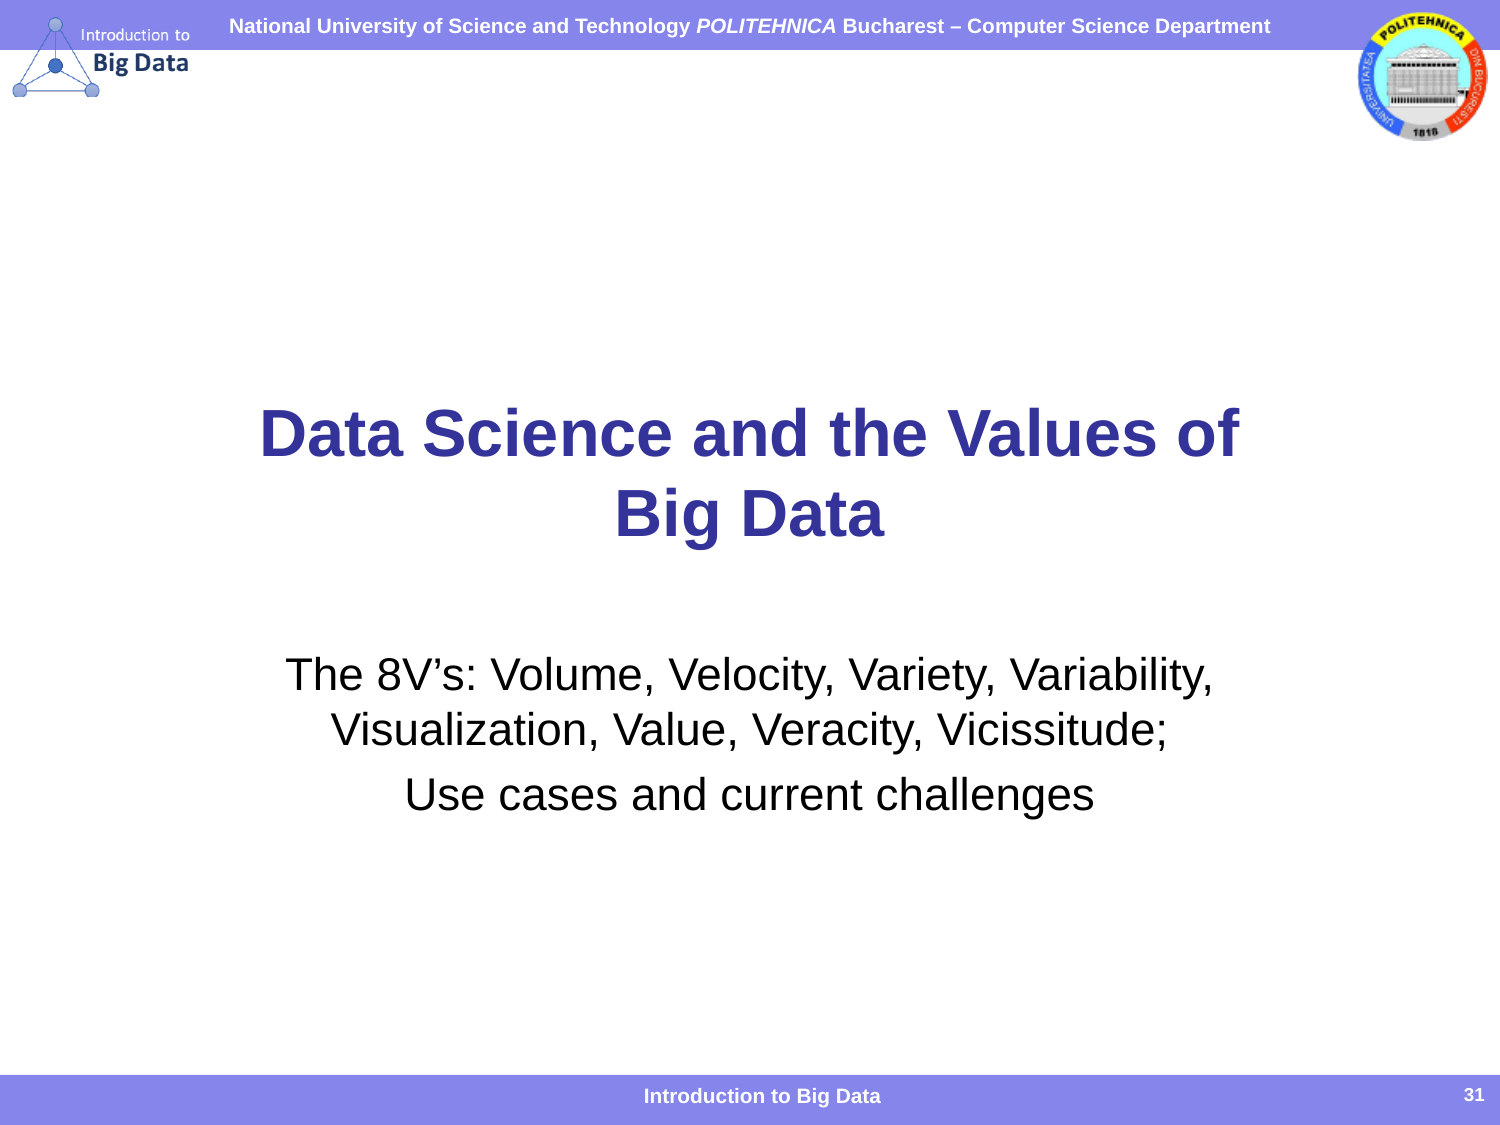

# Data Science and the Values of Big Data
The 8V’s: Volume, Velocity, Variety, Variability, Visualization, Value, Veracity, Vicissitude;
Use cases and current challenges
Introduction to Big Data
31